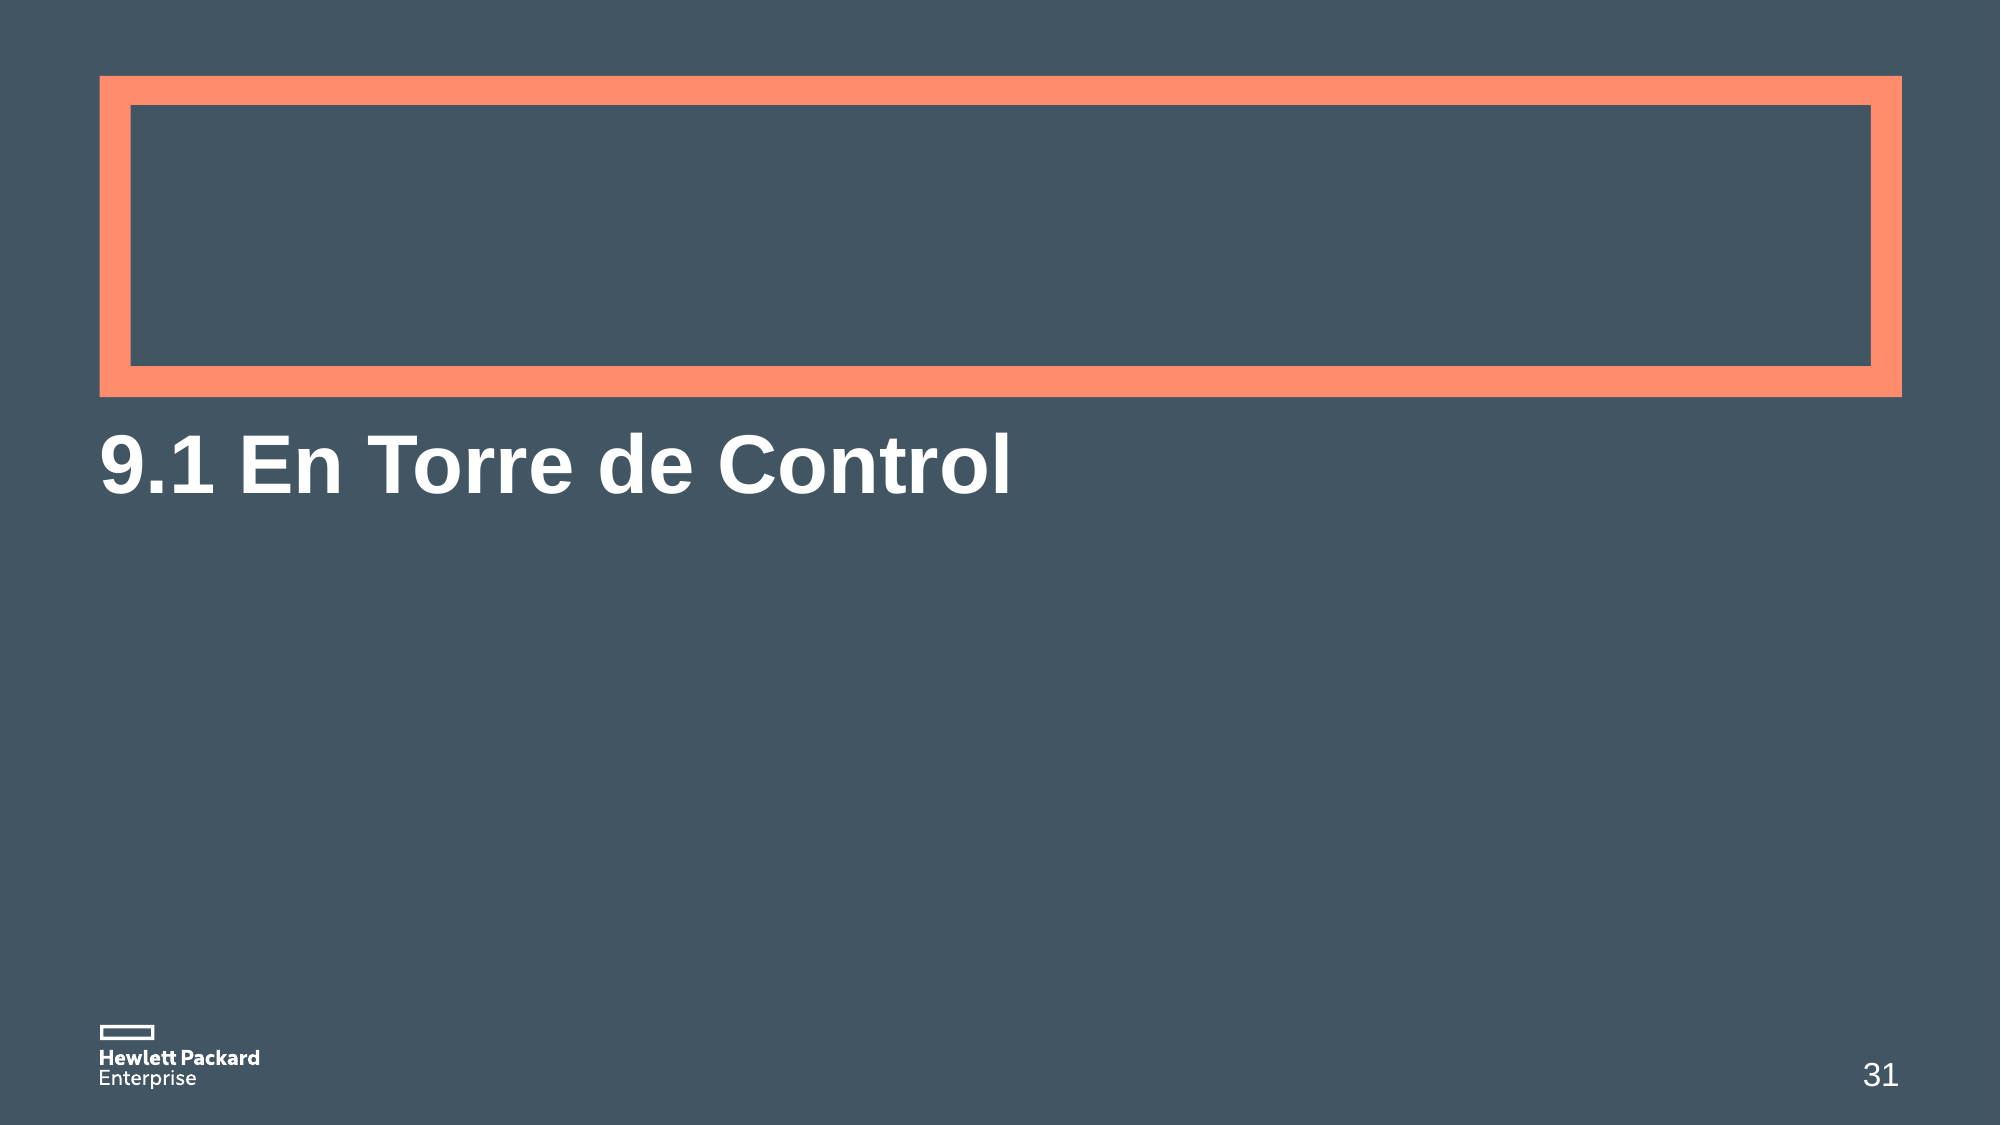

# 9.1 En Torre de Control
31